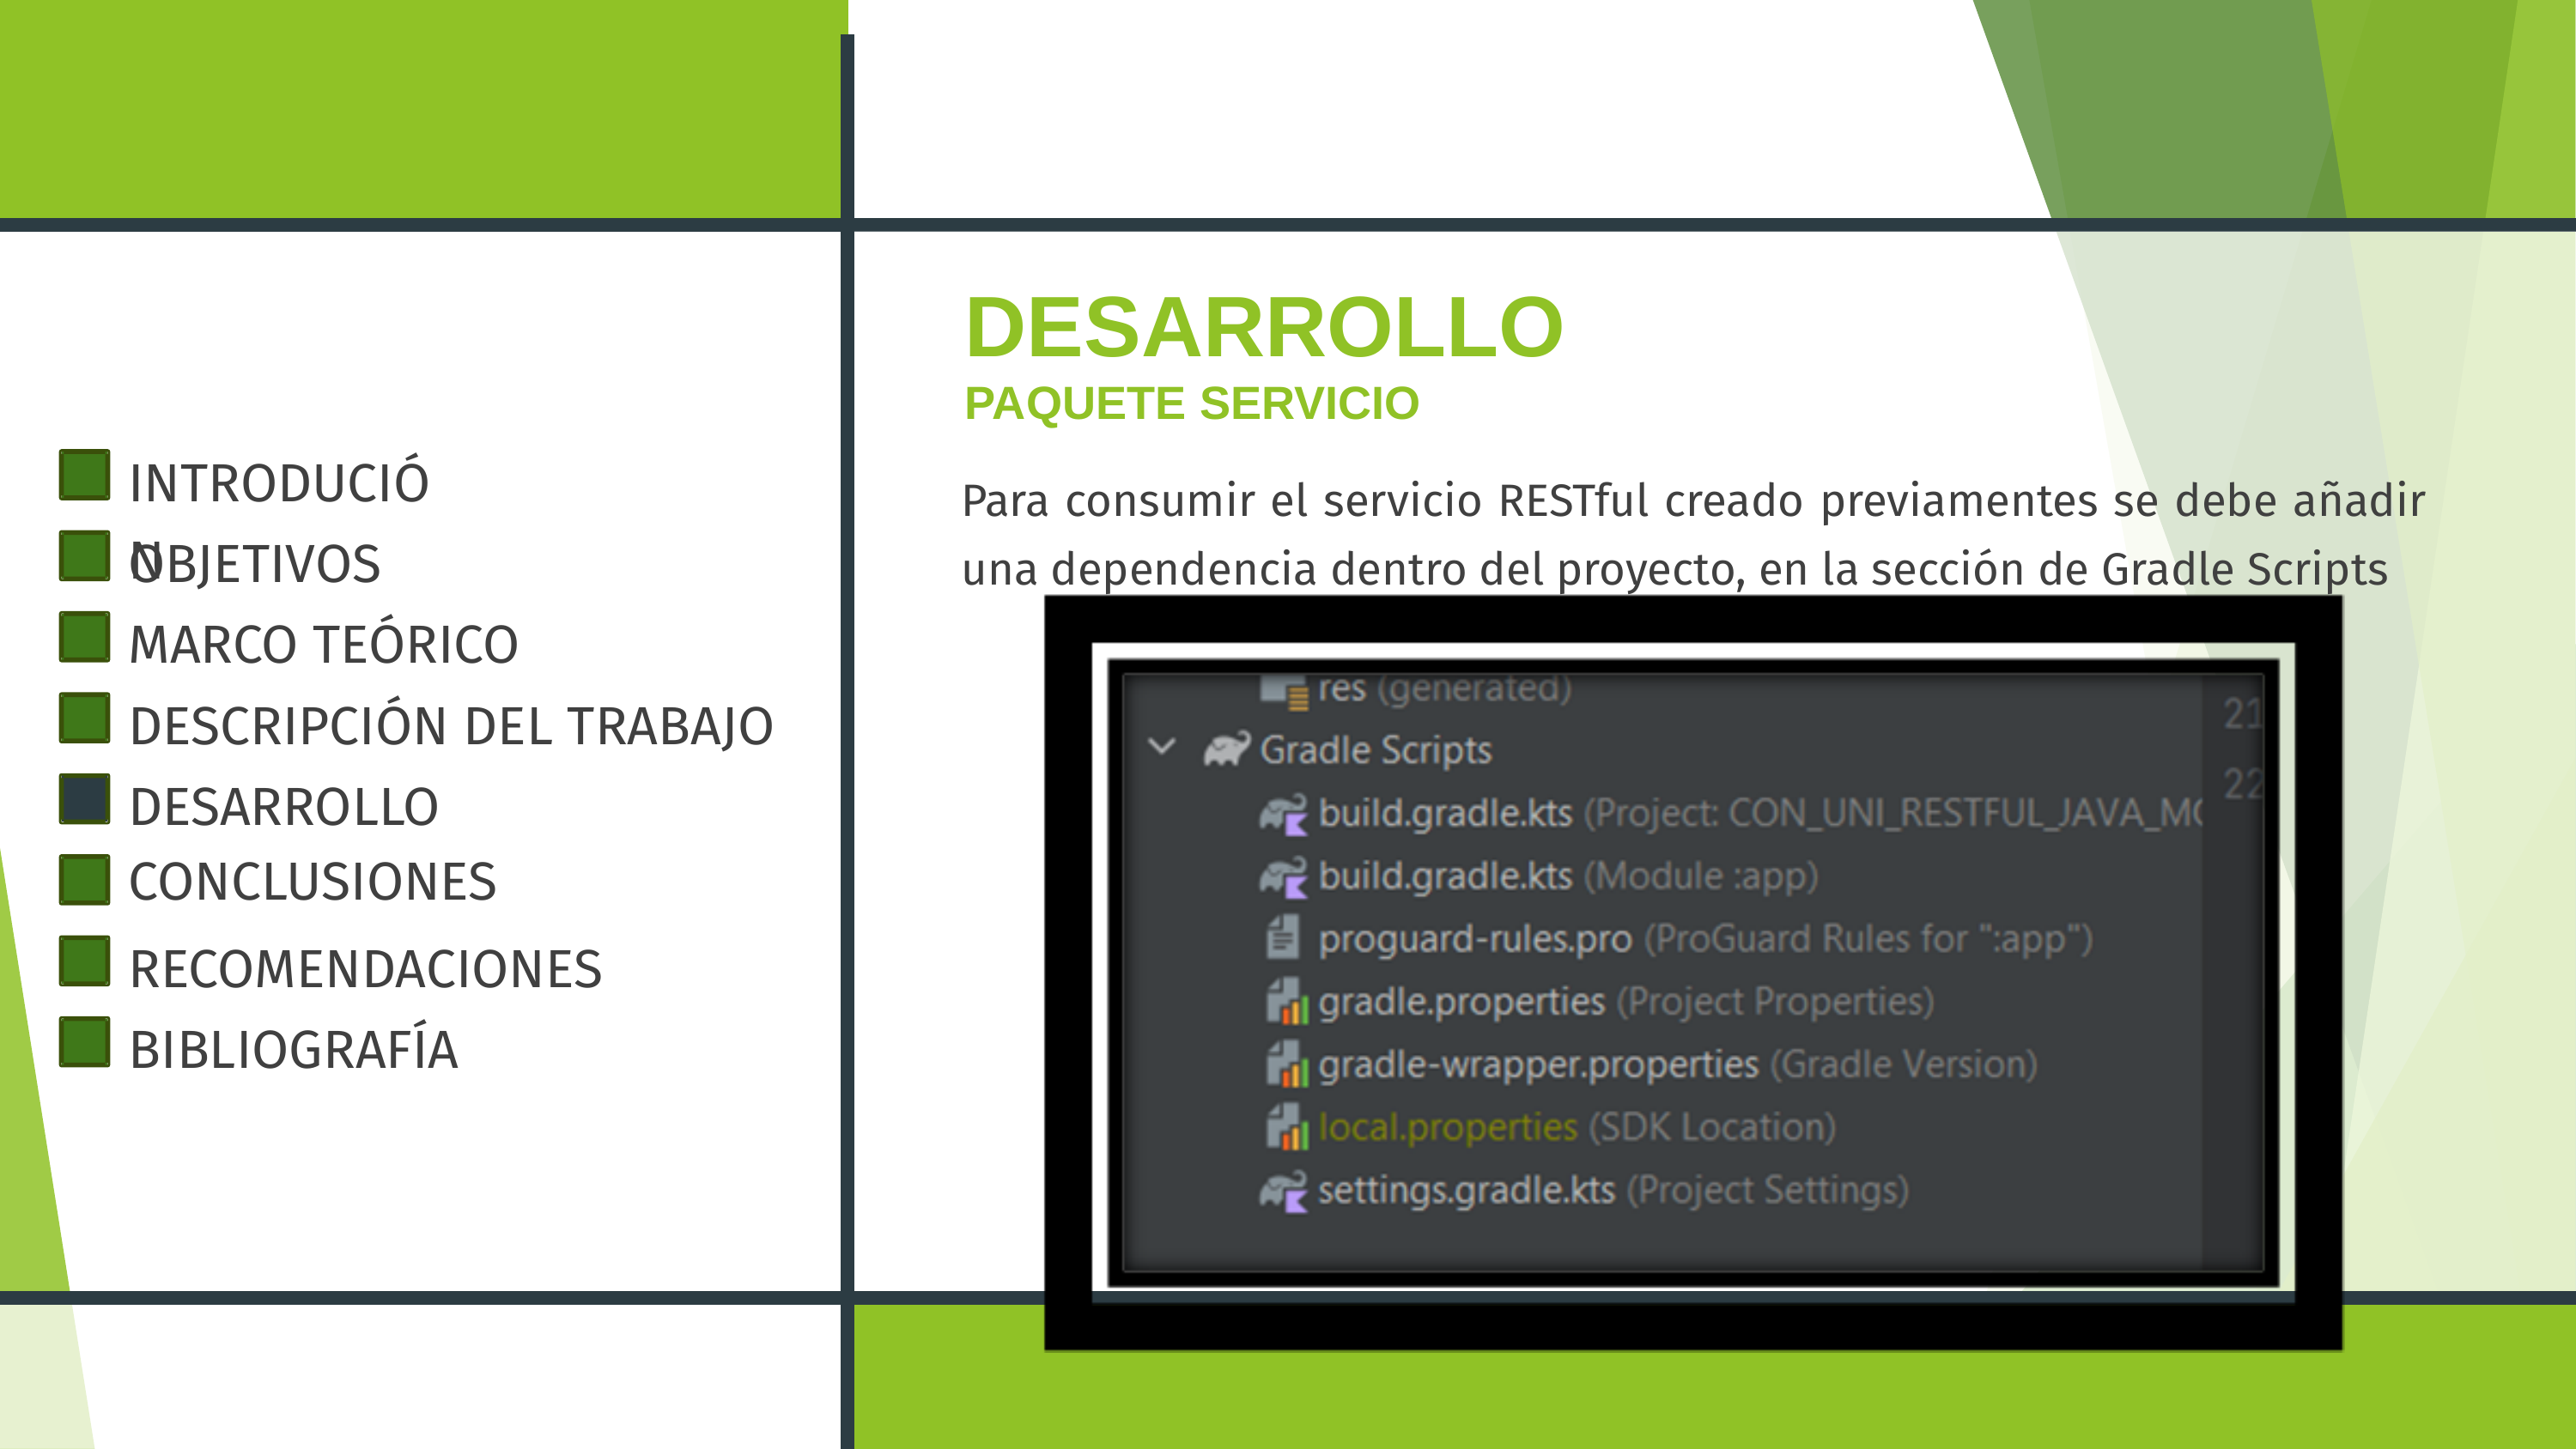

DESARROLLO
PAQUETE SERVICIO
INTRODUCIÓN

OBJETIVOS

MARCO TEÓRICO

DESCRIPCIÓN DEL TRABAJO

DESARROLLO

CONCLUSIONES

RECOMENDACIONES

BIBLIOGRAFÍA

Para consumir el servicio RESTful creado previamentes se debe añadir una dependencia dentro del proyecto, en la sección de Gradle Scripts